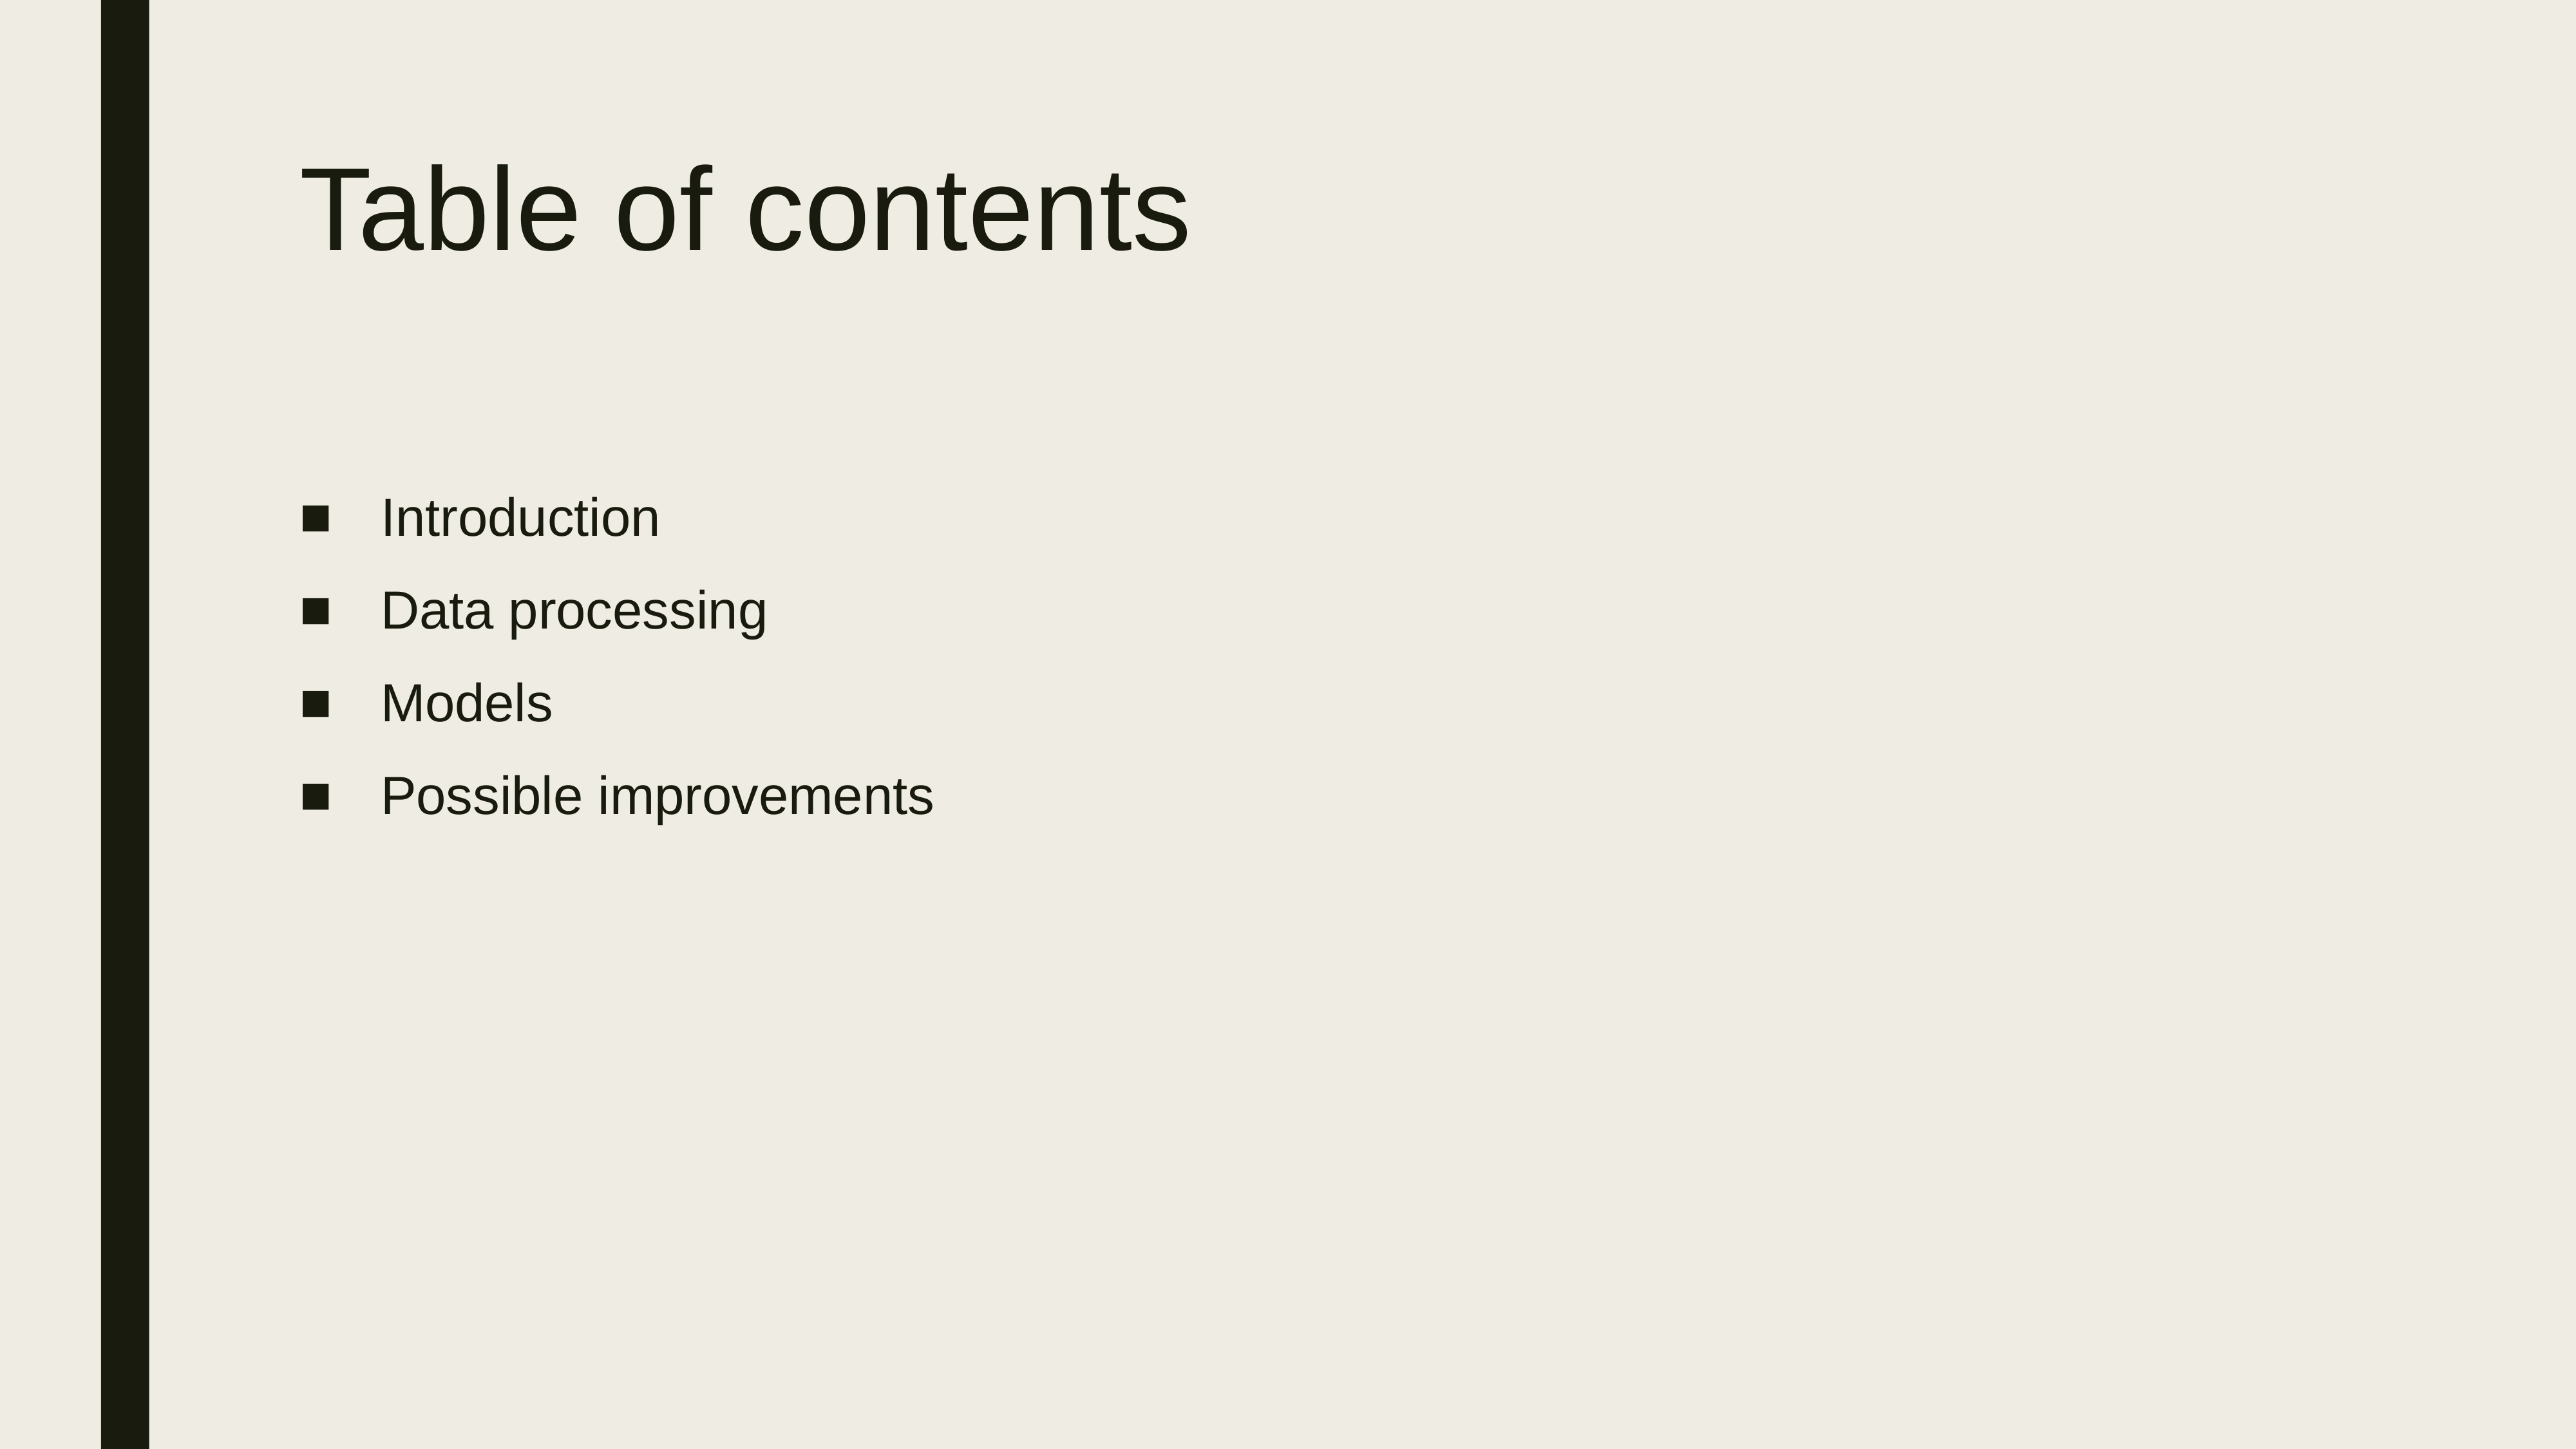

# Table of contents
Introduction
Data processing
Models
Possible improvements